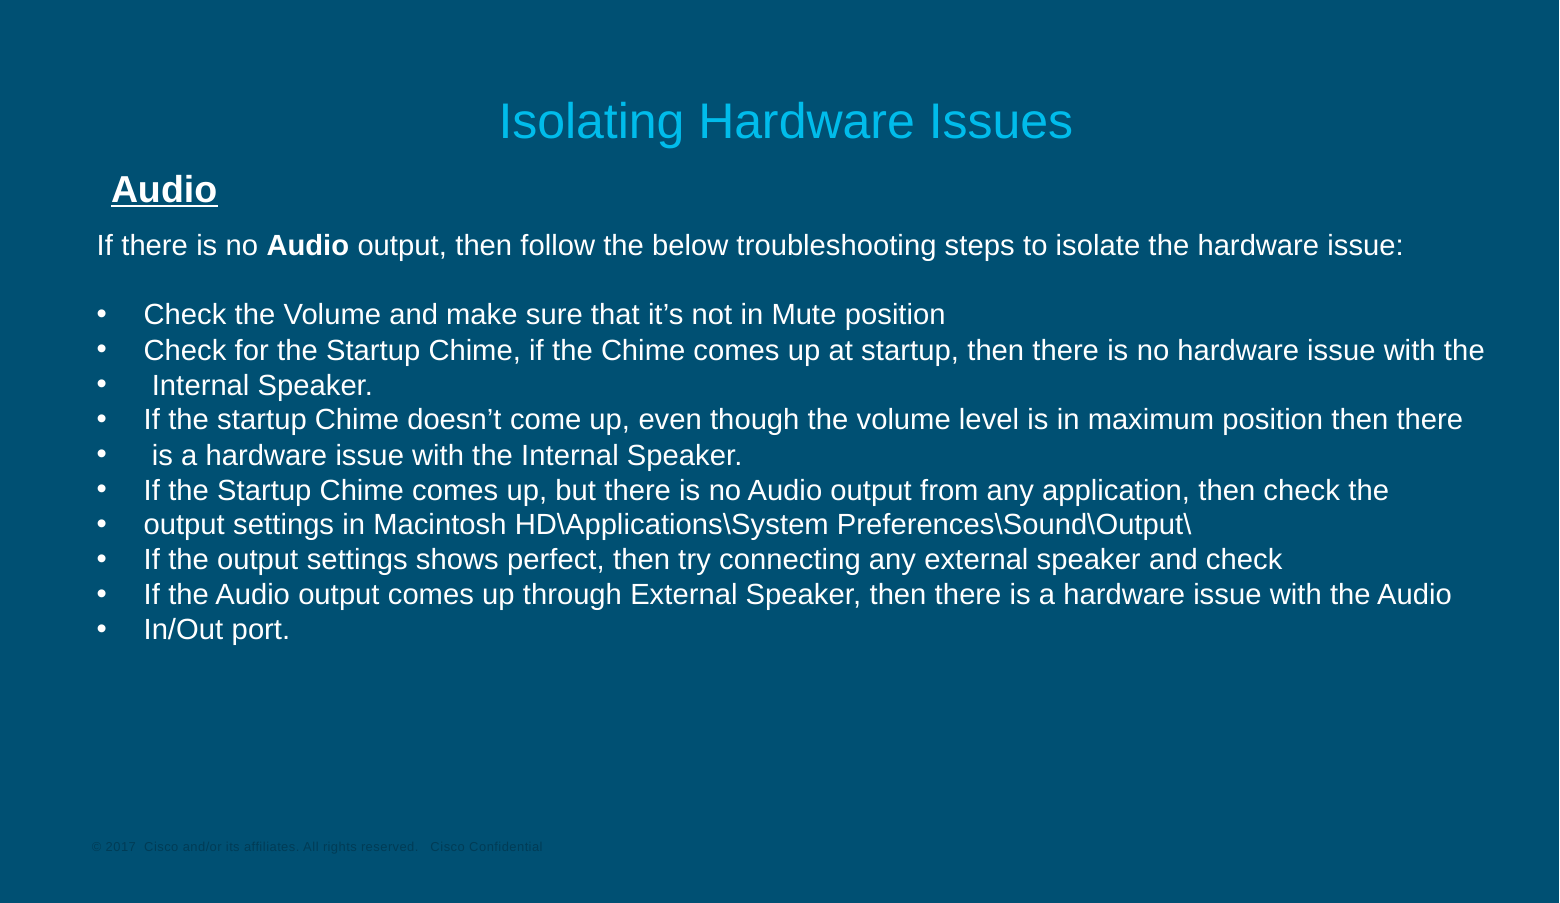

# Isolating Hardware Issues
Audio
If there is no Audio output, then follow the below troubleshooting steps to isolate the hardware issue:

Check the Volume and make sure that it’s not in Mute position
Check for the Startup Chime, if the Chime comes up at startup, then there is no hardware issue with the
 Internal Speaker.
If the startup Chime doesn’t come up, even though the volume level is in maximum position then there
 is a hardware issue with the Internal Speaker.
If the Startup Chime comes up, but there is no Audio output from any application, then check the
output settings in Macintosh HD\Applications\System Preferences\Sound\Output\
If the output settings shows perfect, then try connecting any external speaker and check
If the Audio output comes up through External Speaker, then there is a hardware issue with the Audio
In/Out port.